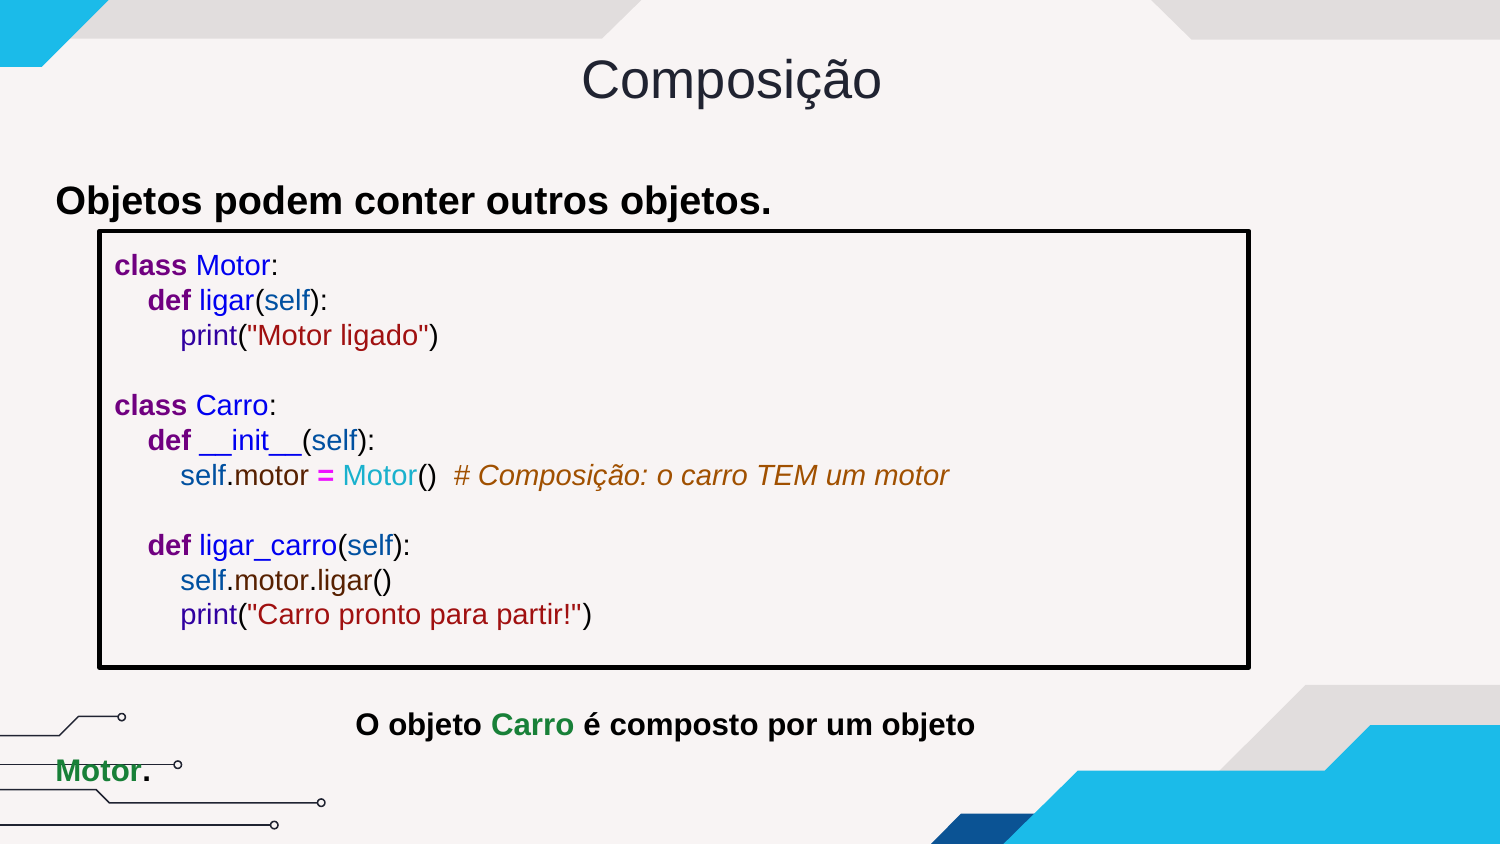

Composição
Objetos podem conter outros objetos.

		O objeto Carro é composto por um objeto Motor.
class Motor:
    def ligar(self):
        print("Motor ligado")

class Carro:
    def __init__(self):
        self.motor = Motor()  # Composição: o carro TEM um motor

    def ligar_carro(self):
        self.motor.ligar()
        print("Carro pronto para partir!")